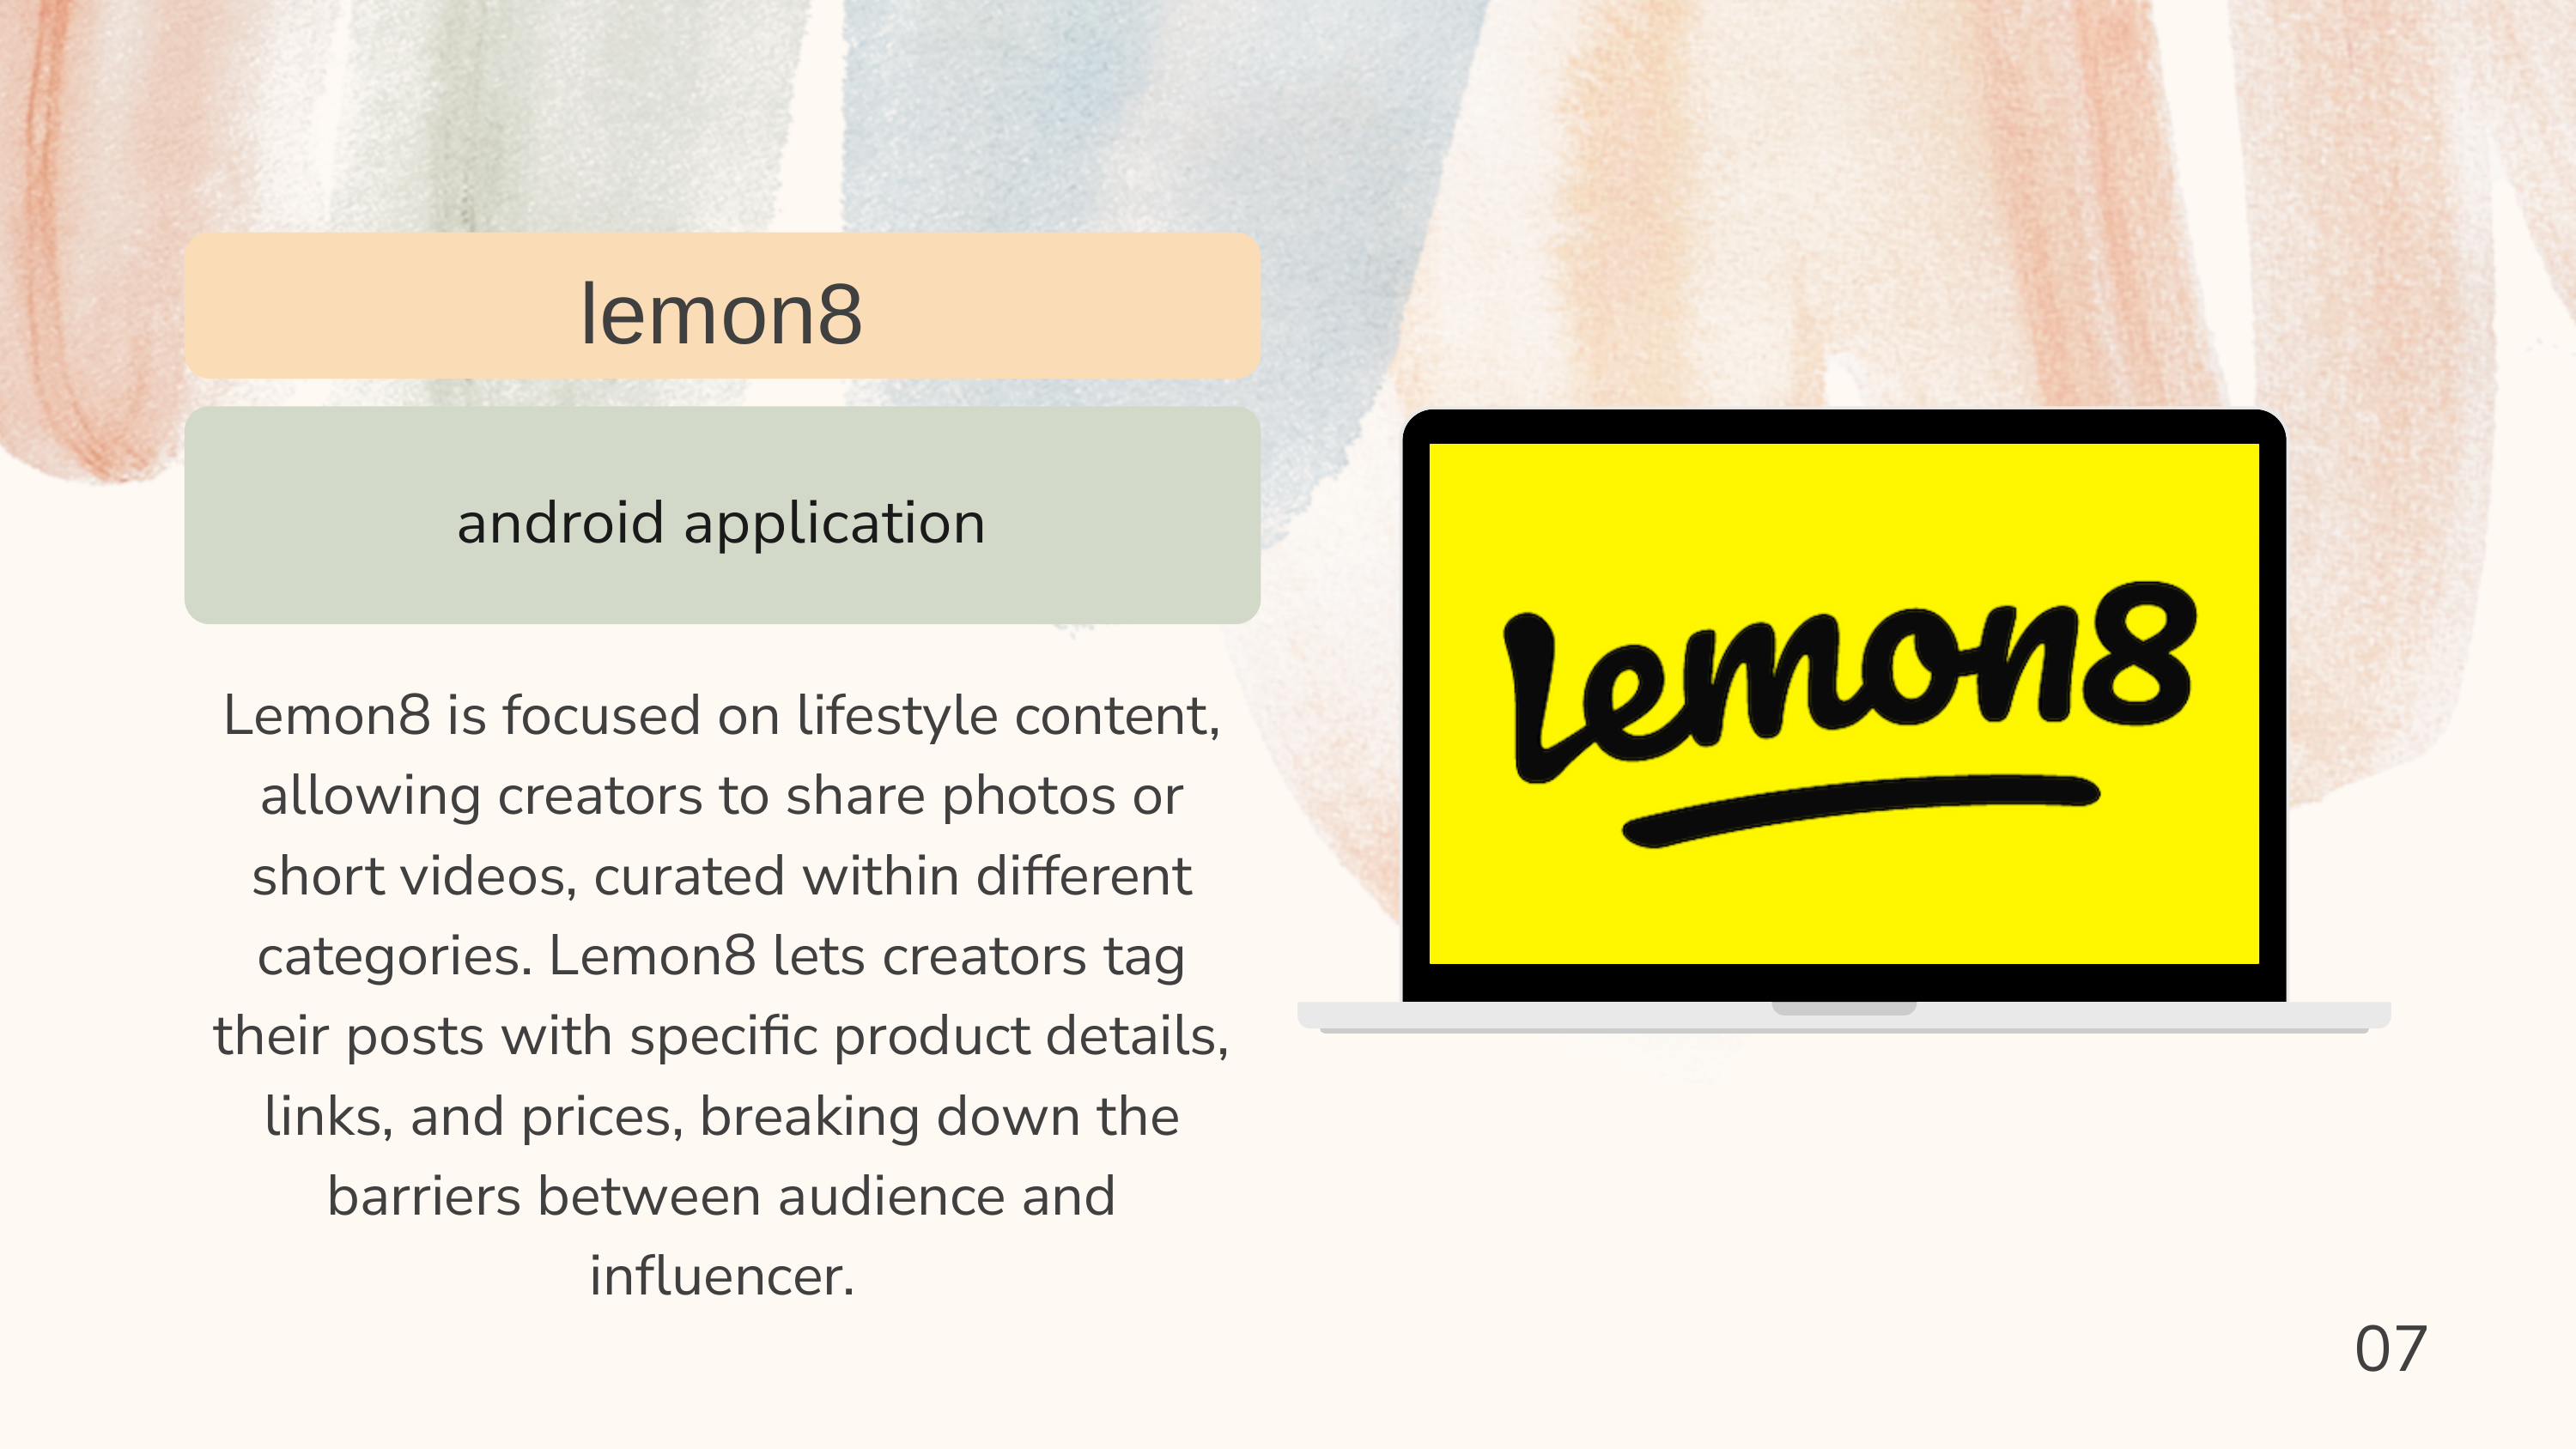

lemon8

android application
Lemon8 is focused on lifestyle content, allowing creators to share photos or short videos, curated within different categories. Lemon8 lets creators tag their posts with specific product details, links, and prices, breaking down the barriers between audience and influencer.
07